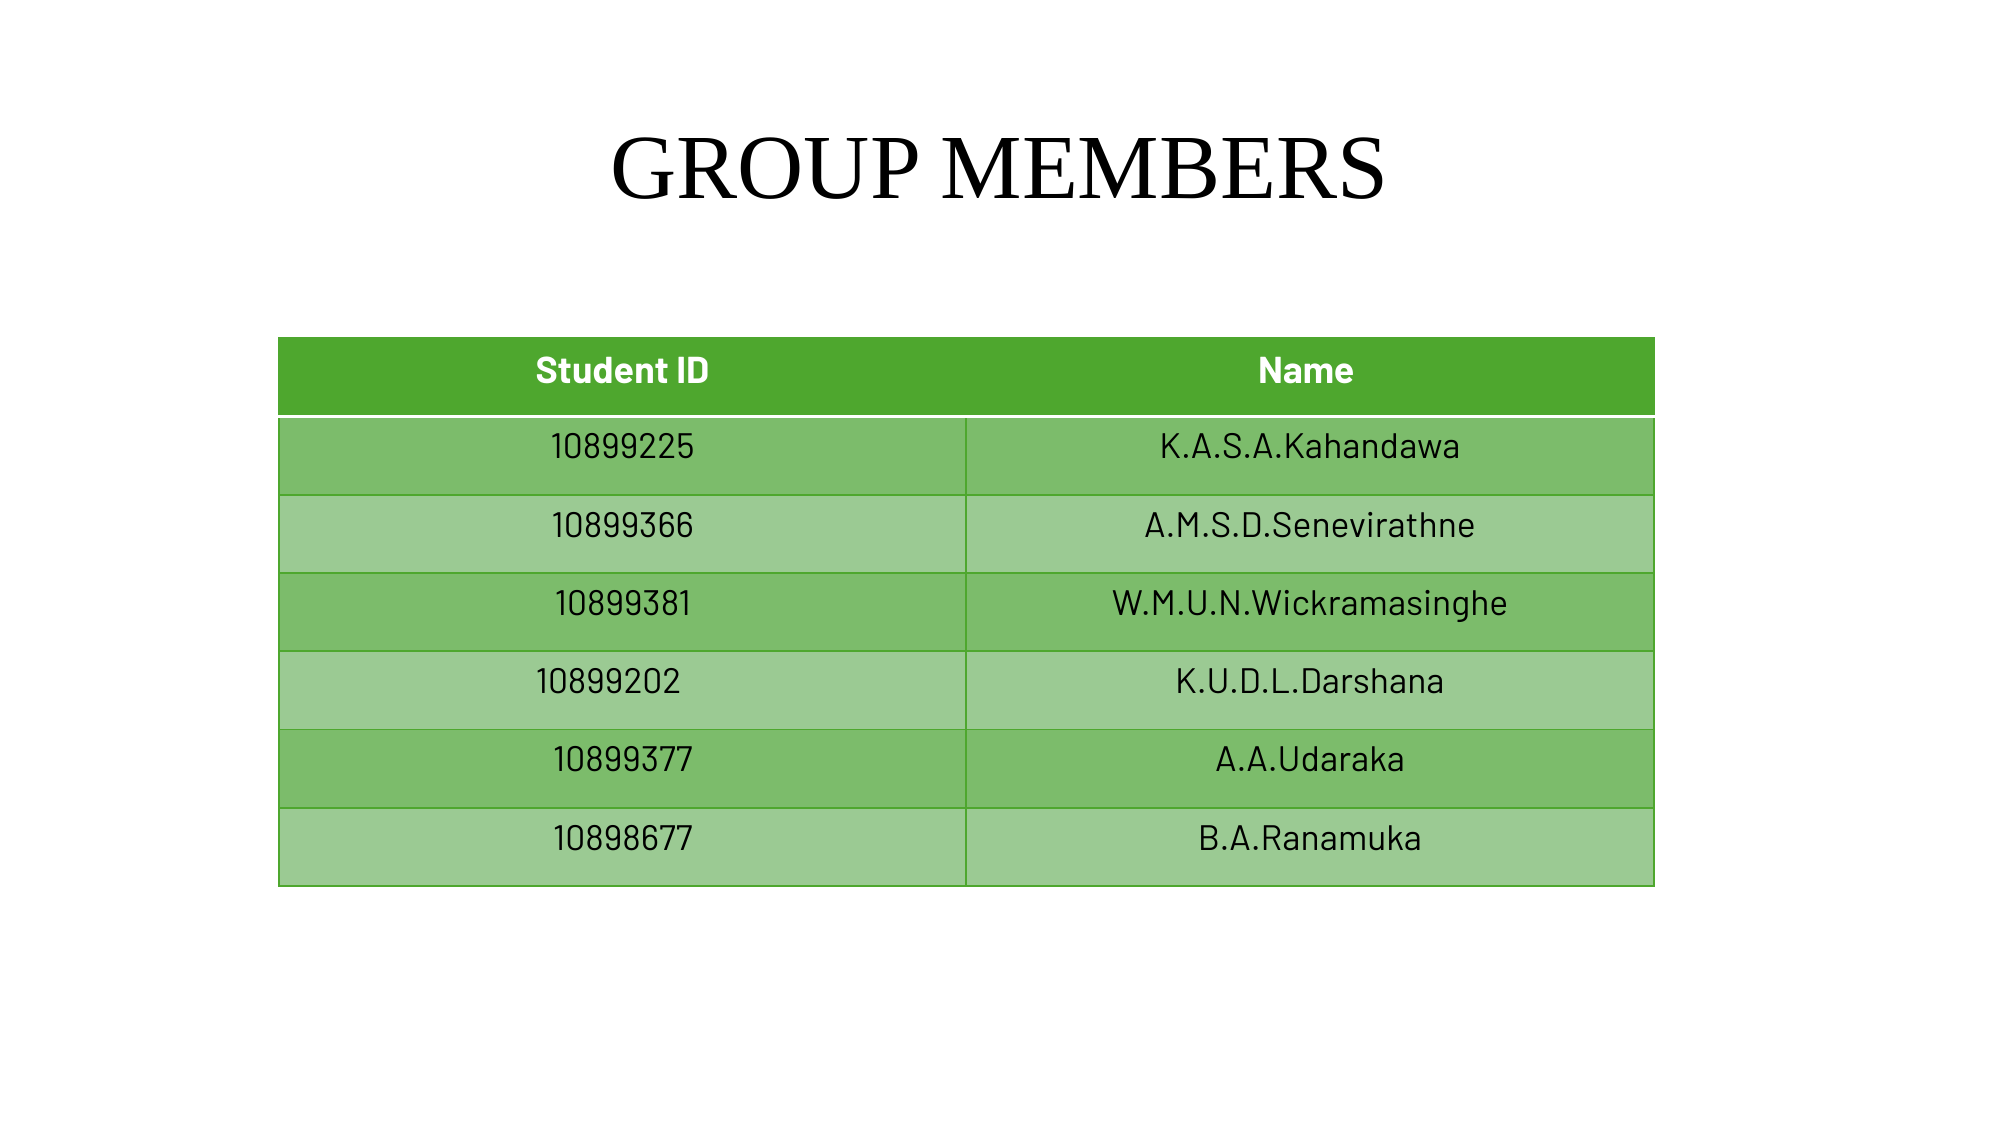

# GROUP MEMBERS
| Student ID | Name |
| --- | --- |
| 10899225 | K.A.S.A.Kahandawa |
| 10899366 | A.M.S.D.Senevirathne |
| 10899381 | W.M.U.N.Wickramasinghe |
| 10899202 | K.U.D.L.Darshana |
| 10899377 | A.A.Udaraka |
| 10898677 | B.A.Ranamuka |